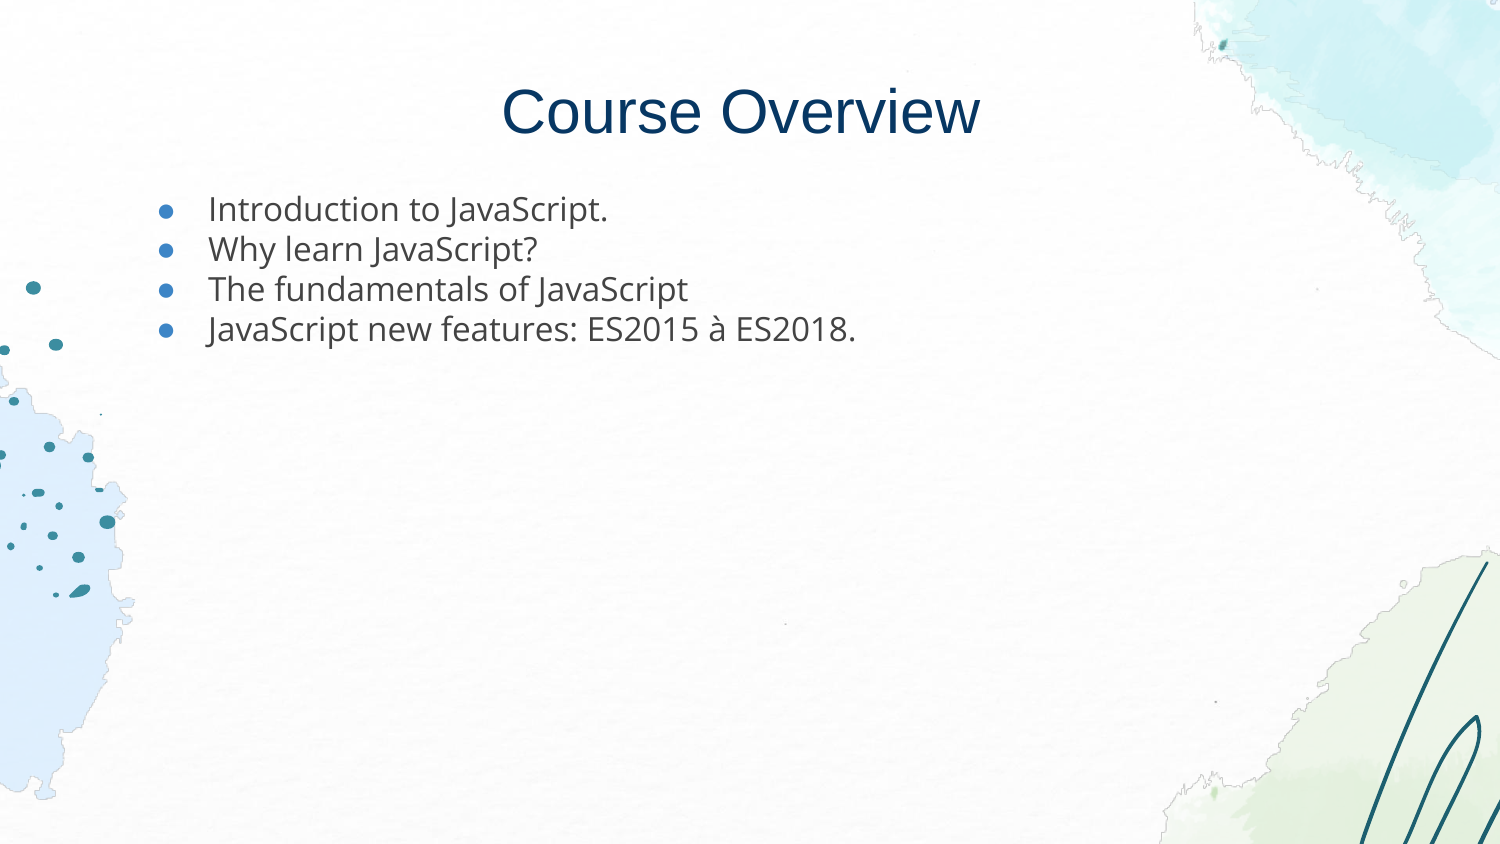

# Course Overview
Introduction to JavaScript.
Why learn JavaScript?
The fundamentals of JavaScript
JavaScript new features: ES2015 à ES2018.